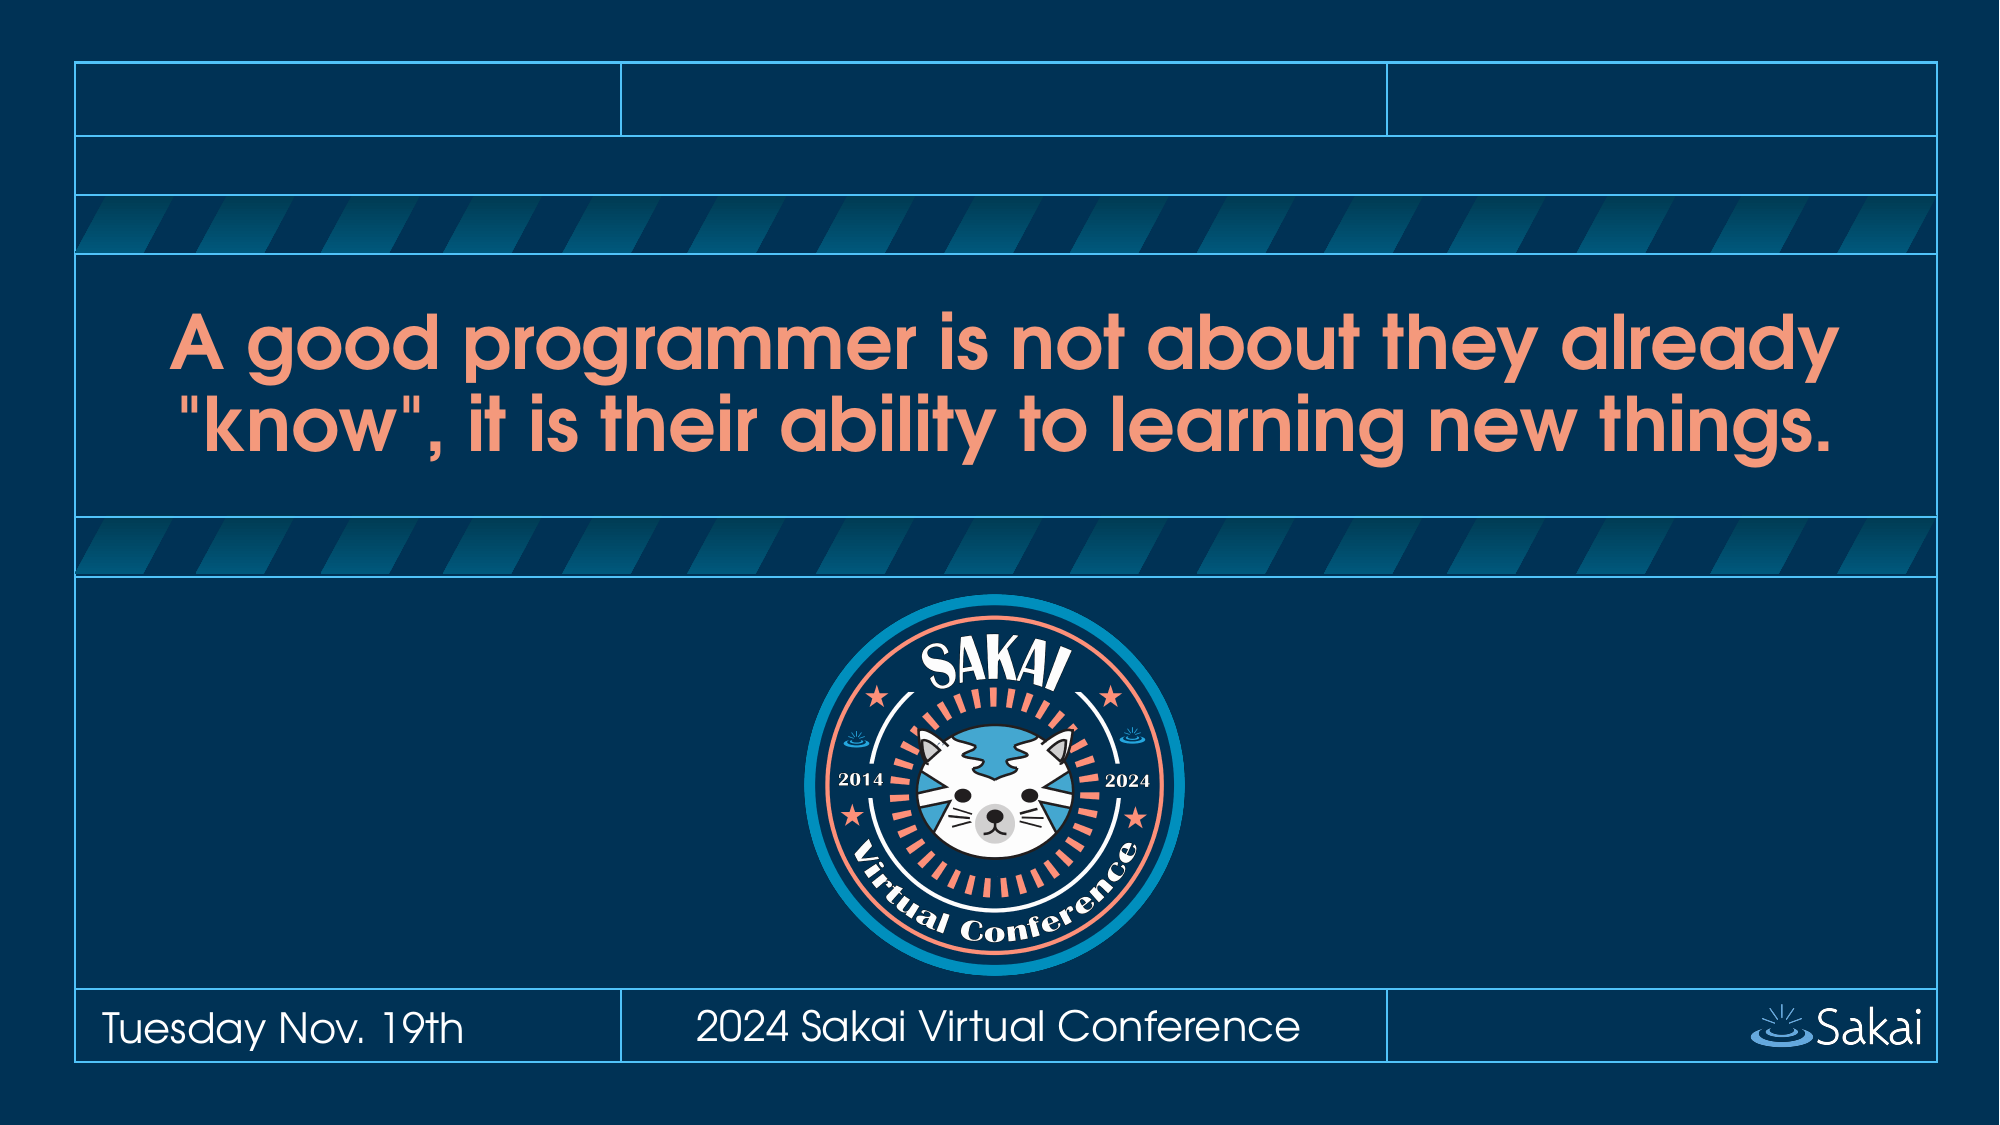

# A good programmer is not about they already "know", it is their ability to learning new things.
Tuesday Nov. 19th